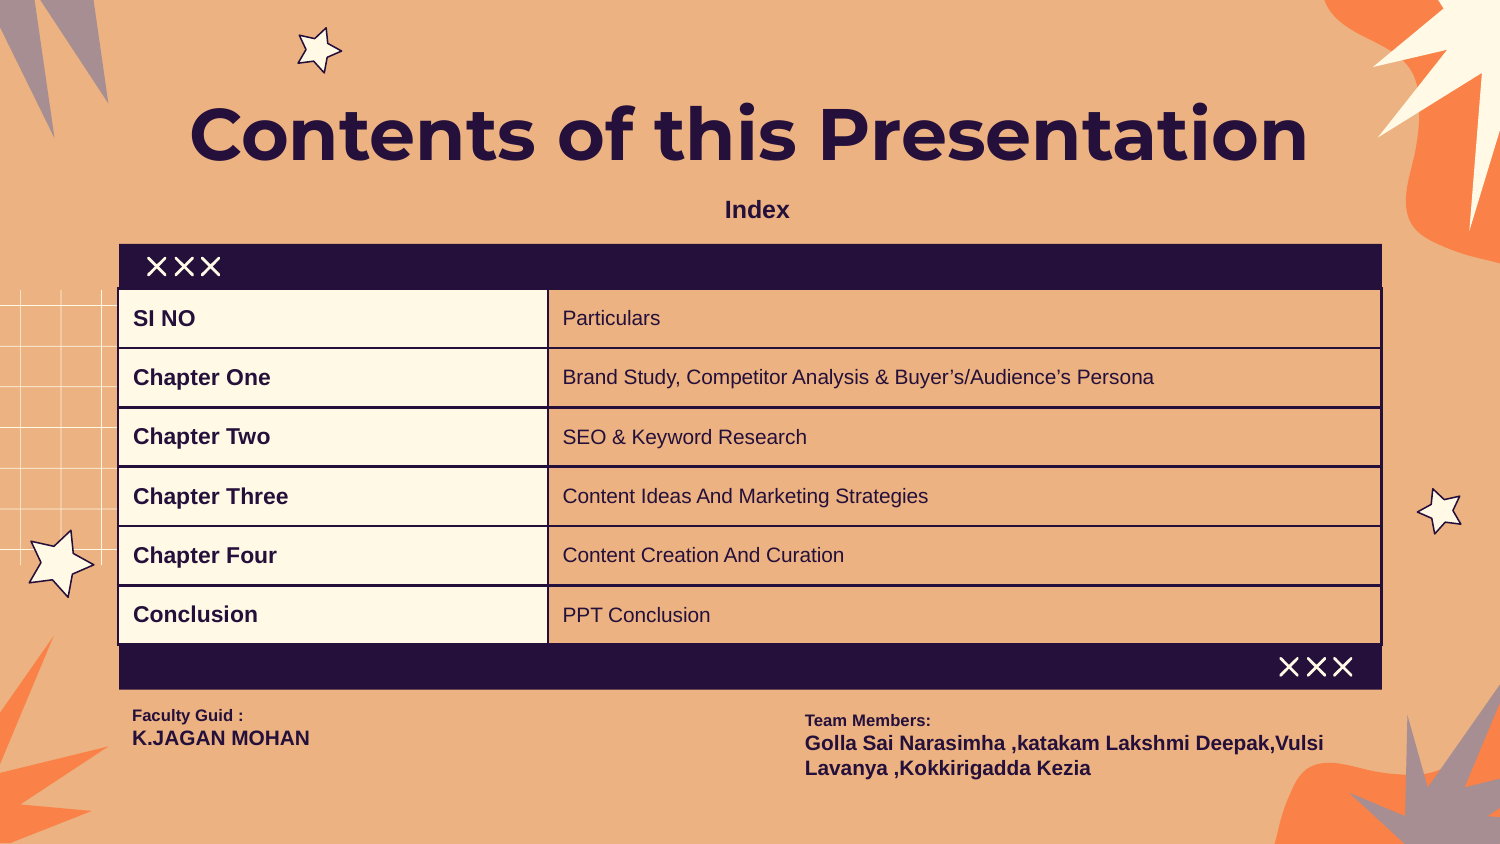

# Contents of this Presentation
Index

| SI NO | Particulars |
| --- | --- |
| Chapter One | Brand Study, Competitor Analysis & Buyer’s/Audience’s Persona |
| Chapter Two | SEO & Keyword Research |
| Chapter Three | Content Ideas And Marketing Strategies |
| Chapter Four | Content Creation And Curation |
| Conclusion | PPT Conclusion |
Faculty Guid :
K.JAGAN MOHAN
Team Members:
Golla Sai Narasimha ,katakam Lakshmi Deepak,Vulsi Lavanya ,Kokkirigadda Kezia